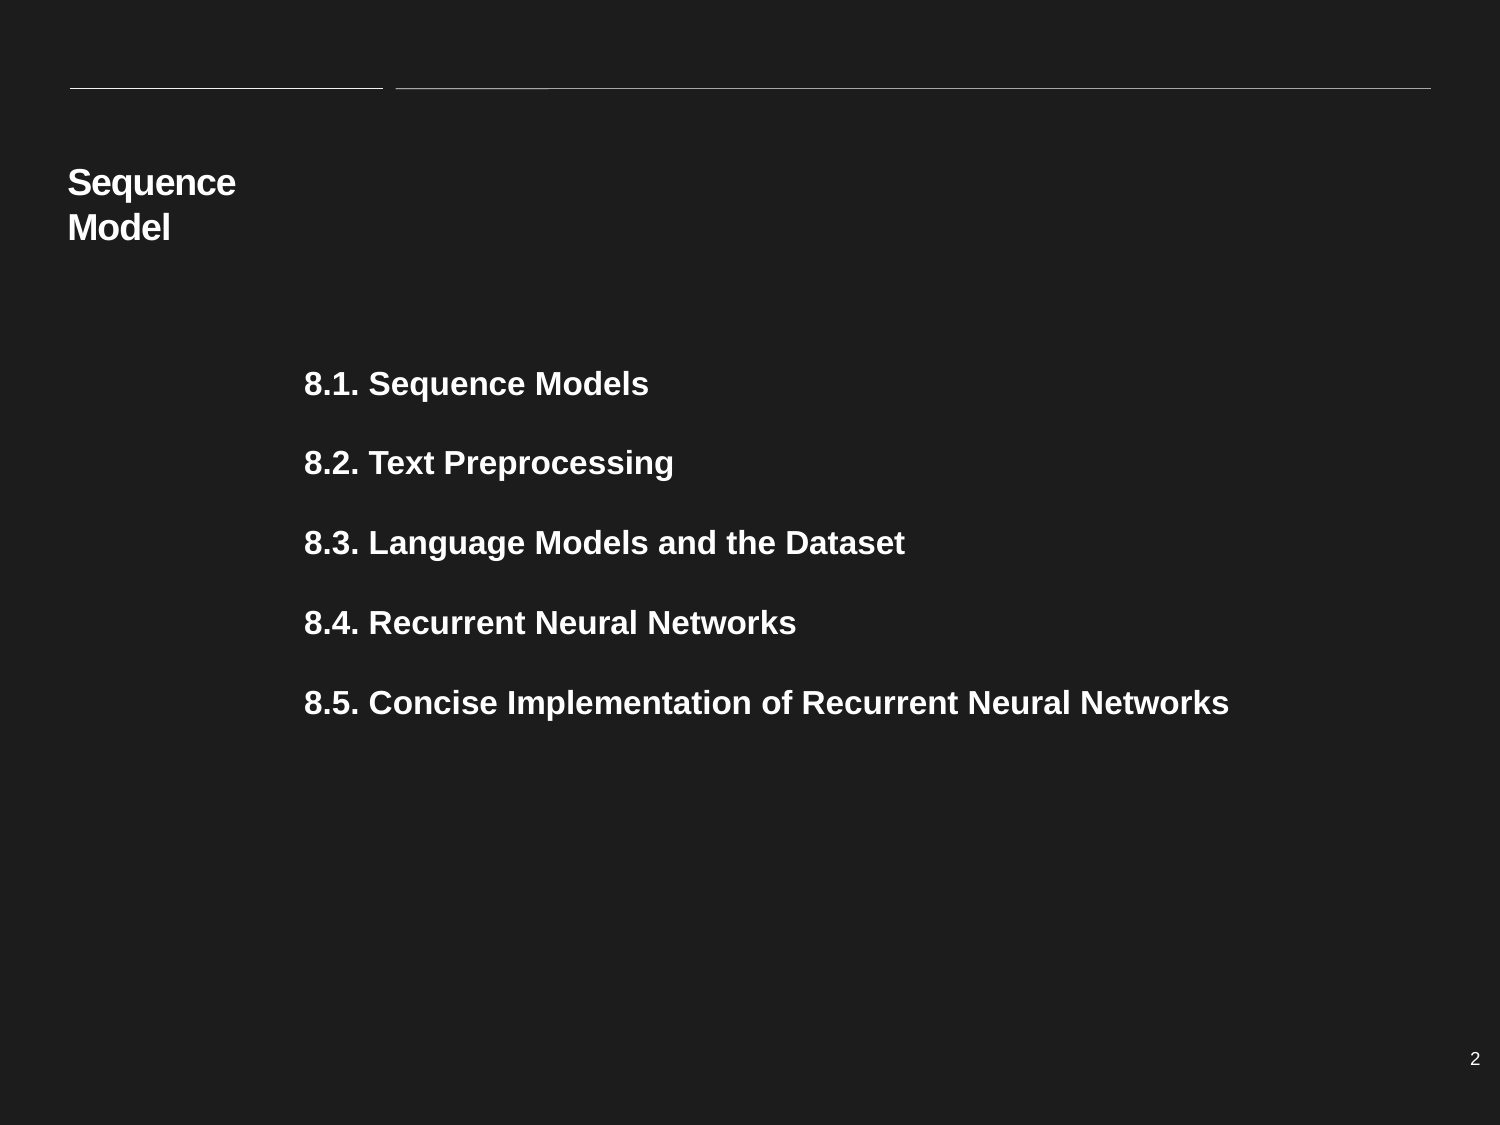

# Sequence Model
8.1. Sequence Models

8.2. Text Preprocessing

8.3. Language Models and the Dataset

8.4. Recurrent Neural Networks

8.5. Concise Implementation of Recurrent Neural Networks
2